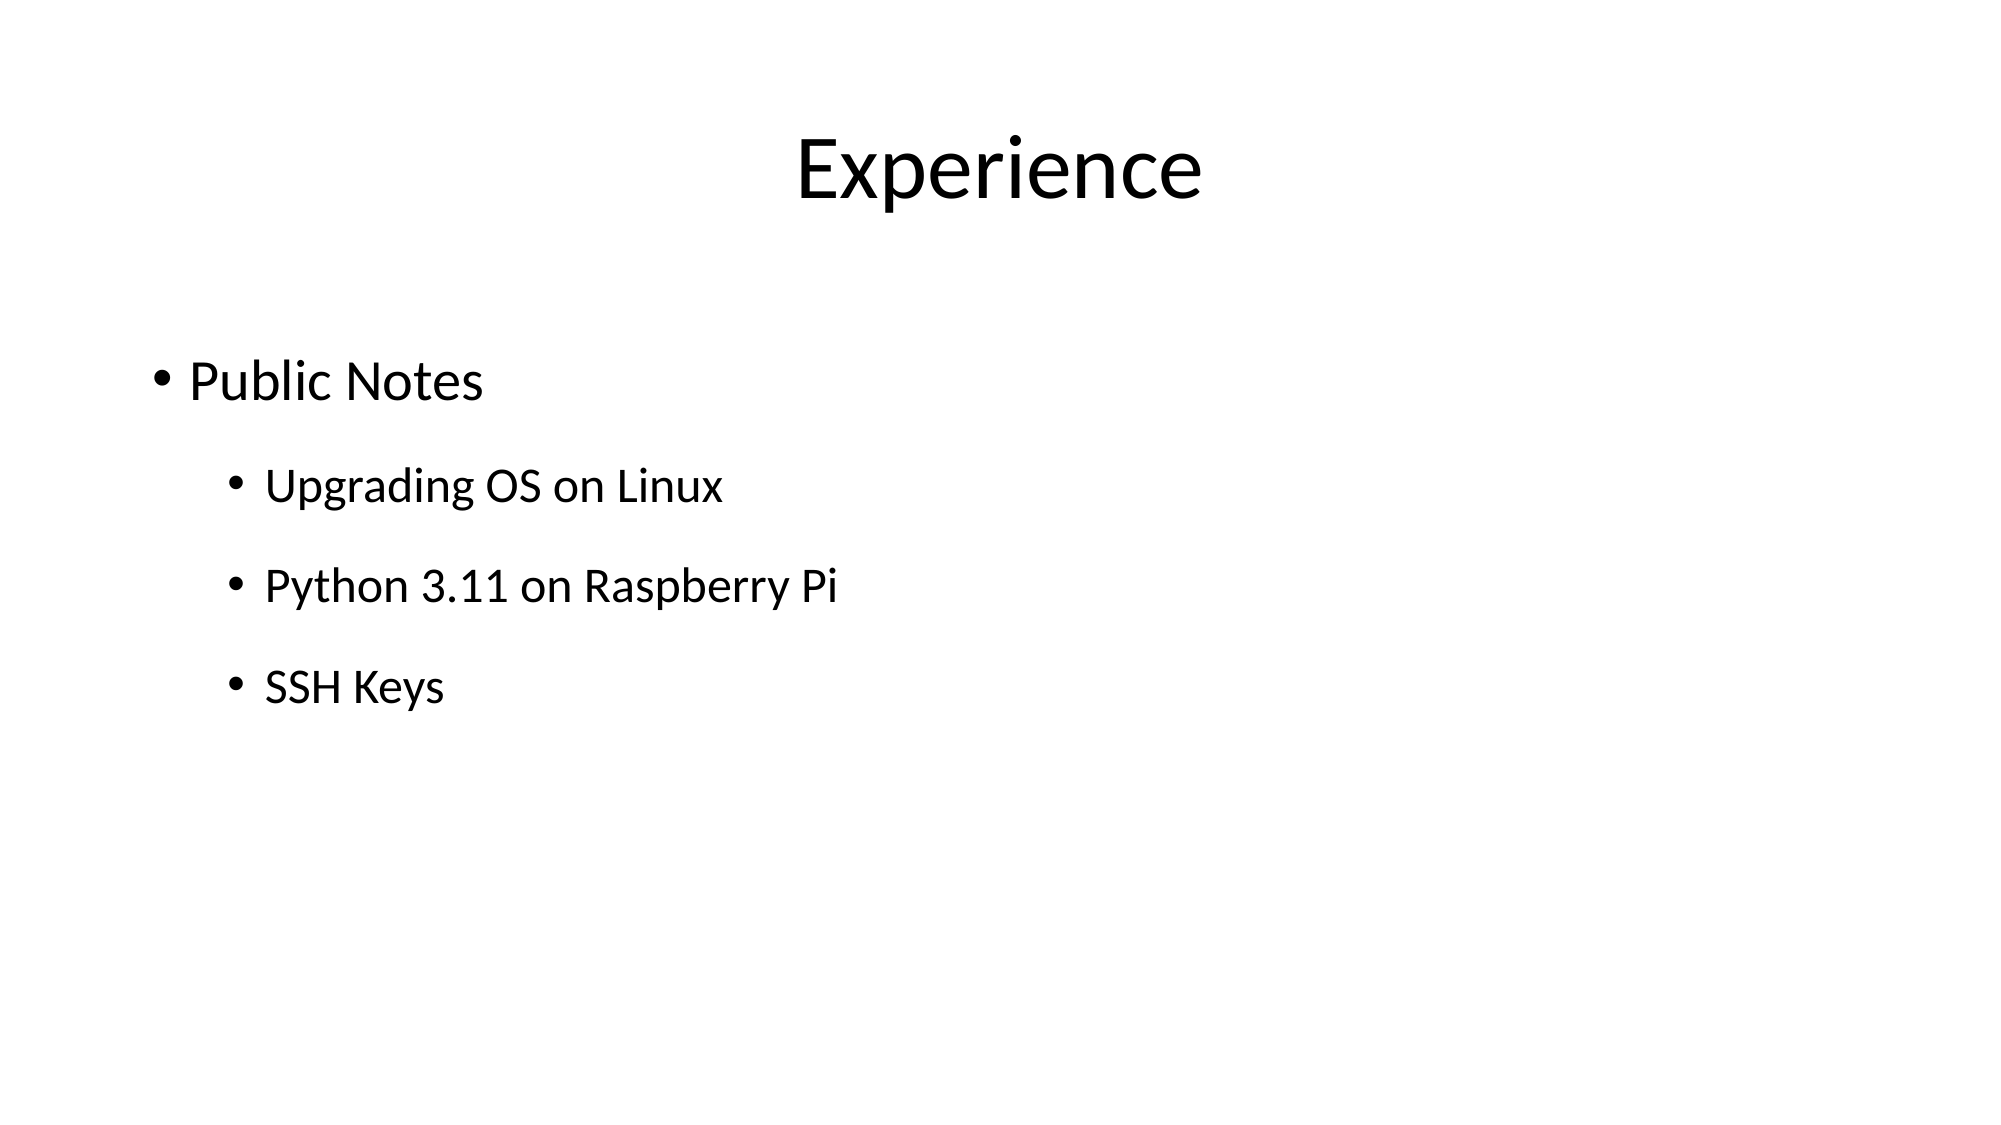

# Experience
Public Notes
Upgrading OS on Linux
Python 3.11 on Raspberry Pi
SSH Keys